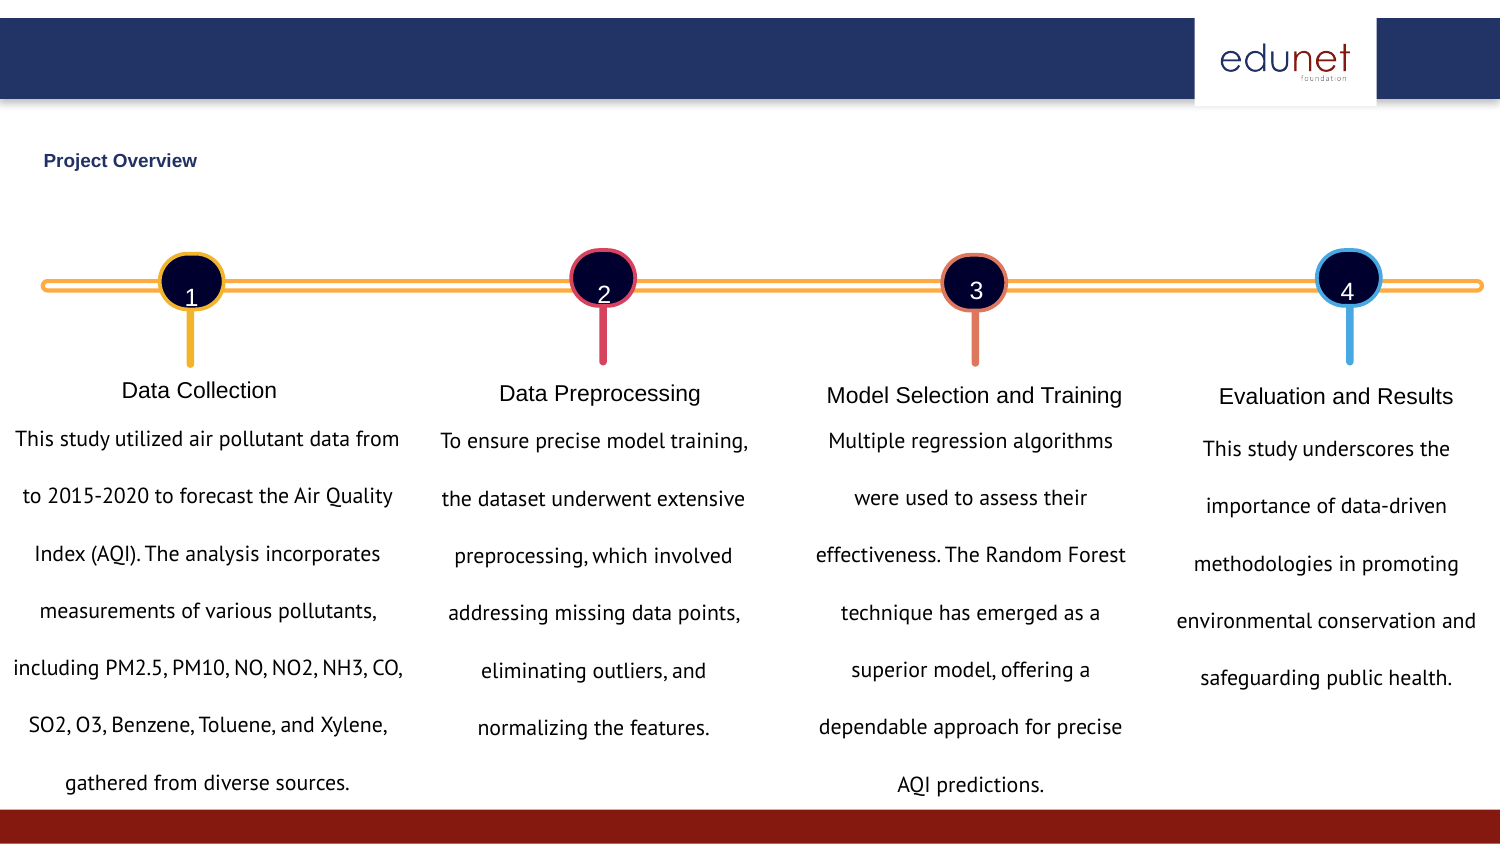

Project Overview

3

4
2
1

Data Collection
Data Preprocessing
Model Selection and Training
Evaluation and Results
This study utilized air pollutant data from to 2015-2020 to forecast the Air Quality Index (AQI). The analysis incorporates measurements of various pollutants, including PM2.5, PM10, NO, NO2, NH3, CO, SO2, O3, Benzene, Toluene, and Xylene, gathered from diverse sources.
Multiple regression algorithms were used to assess their effectiveness. The Random Forest technique has emerged as a superior model, offering a dependable approach for precise AQI predictions.
To ensure precise model training, the dataset underwent extensive preprocessing, which involved addressing missing data points, eliminating outliers, and normalizing the features.
This study underscores the importance of data-driven methodologies in promoting environmental conservation and safeguarding public health.